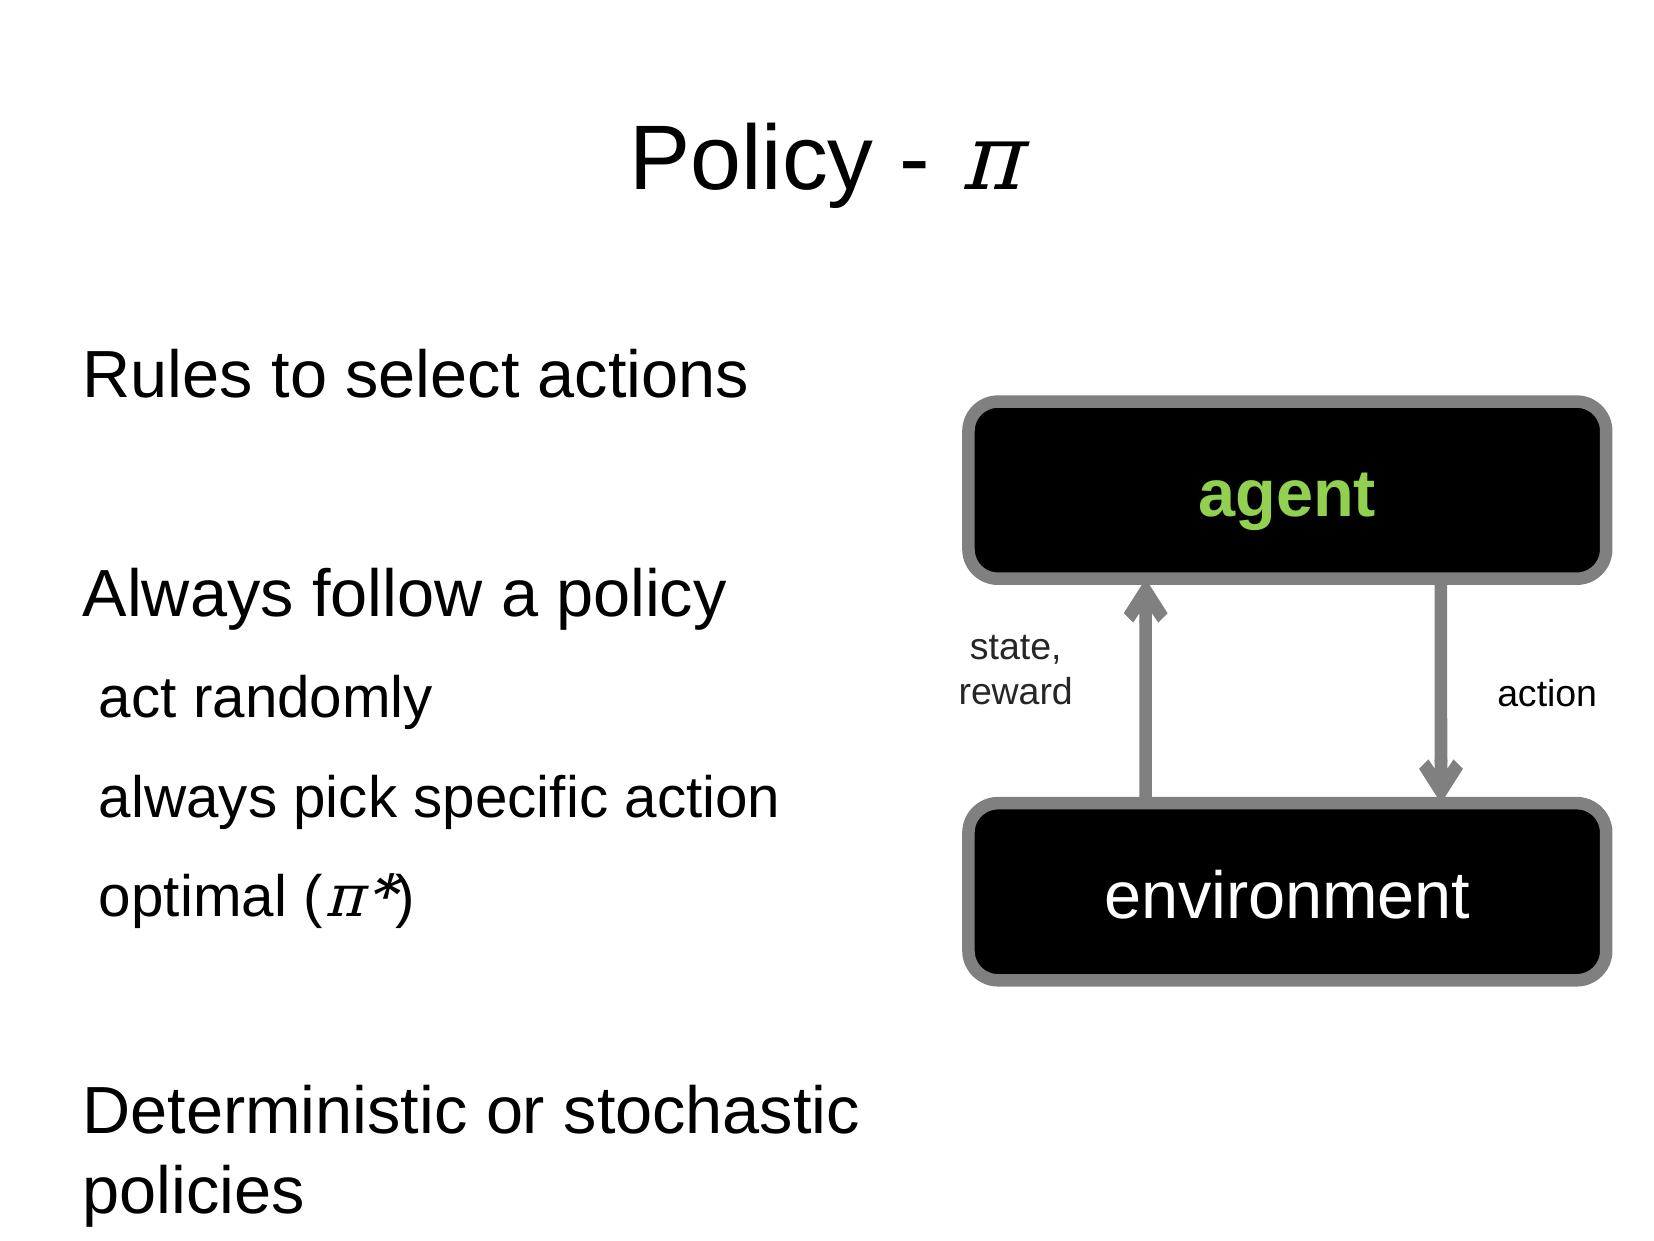

Policy - π
Rules to select actions

Always follow a policy
 act randomly
 always pick specific action
 optimal (π*)

Deterministic or stochastic policies
agent

action
state,
reward
environment